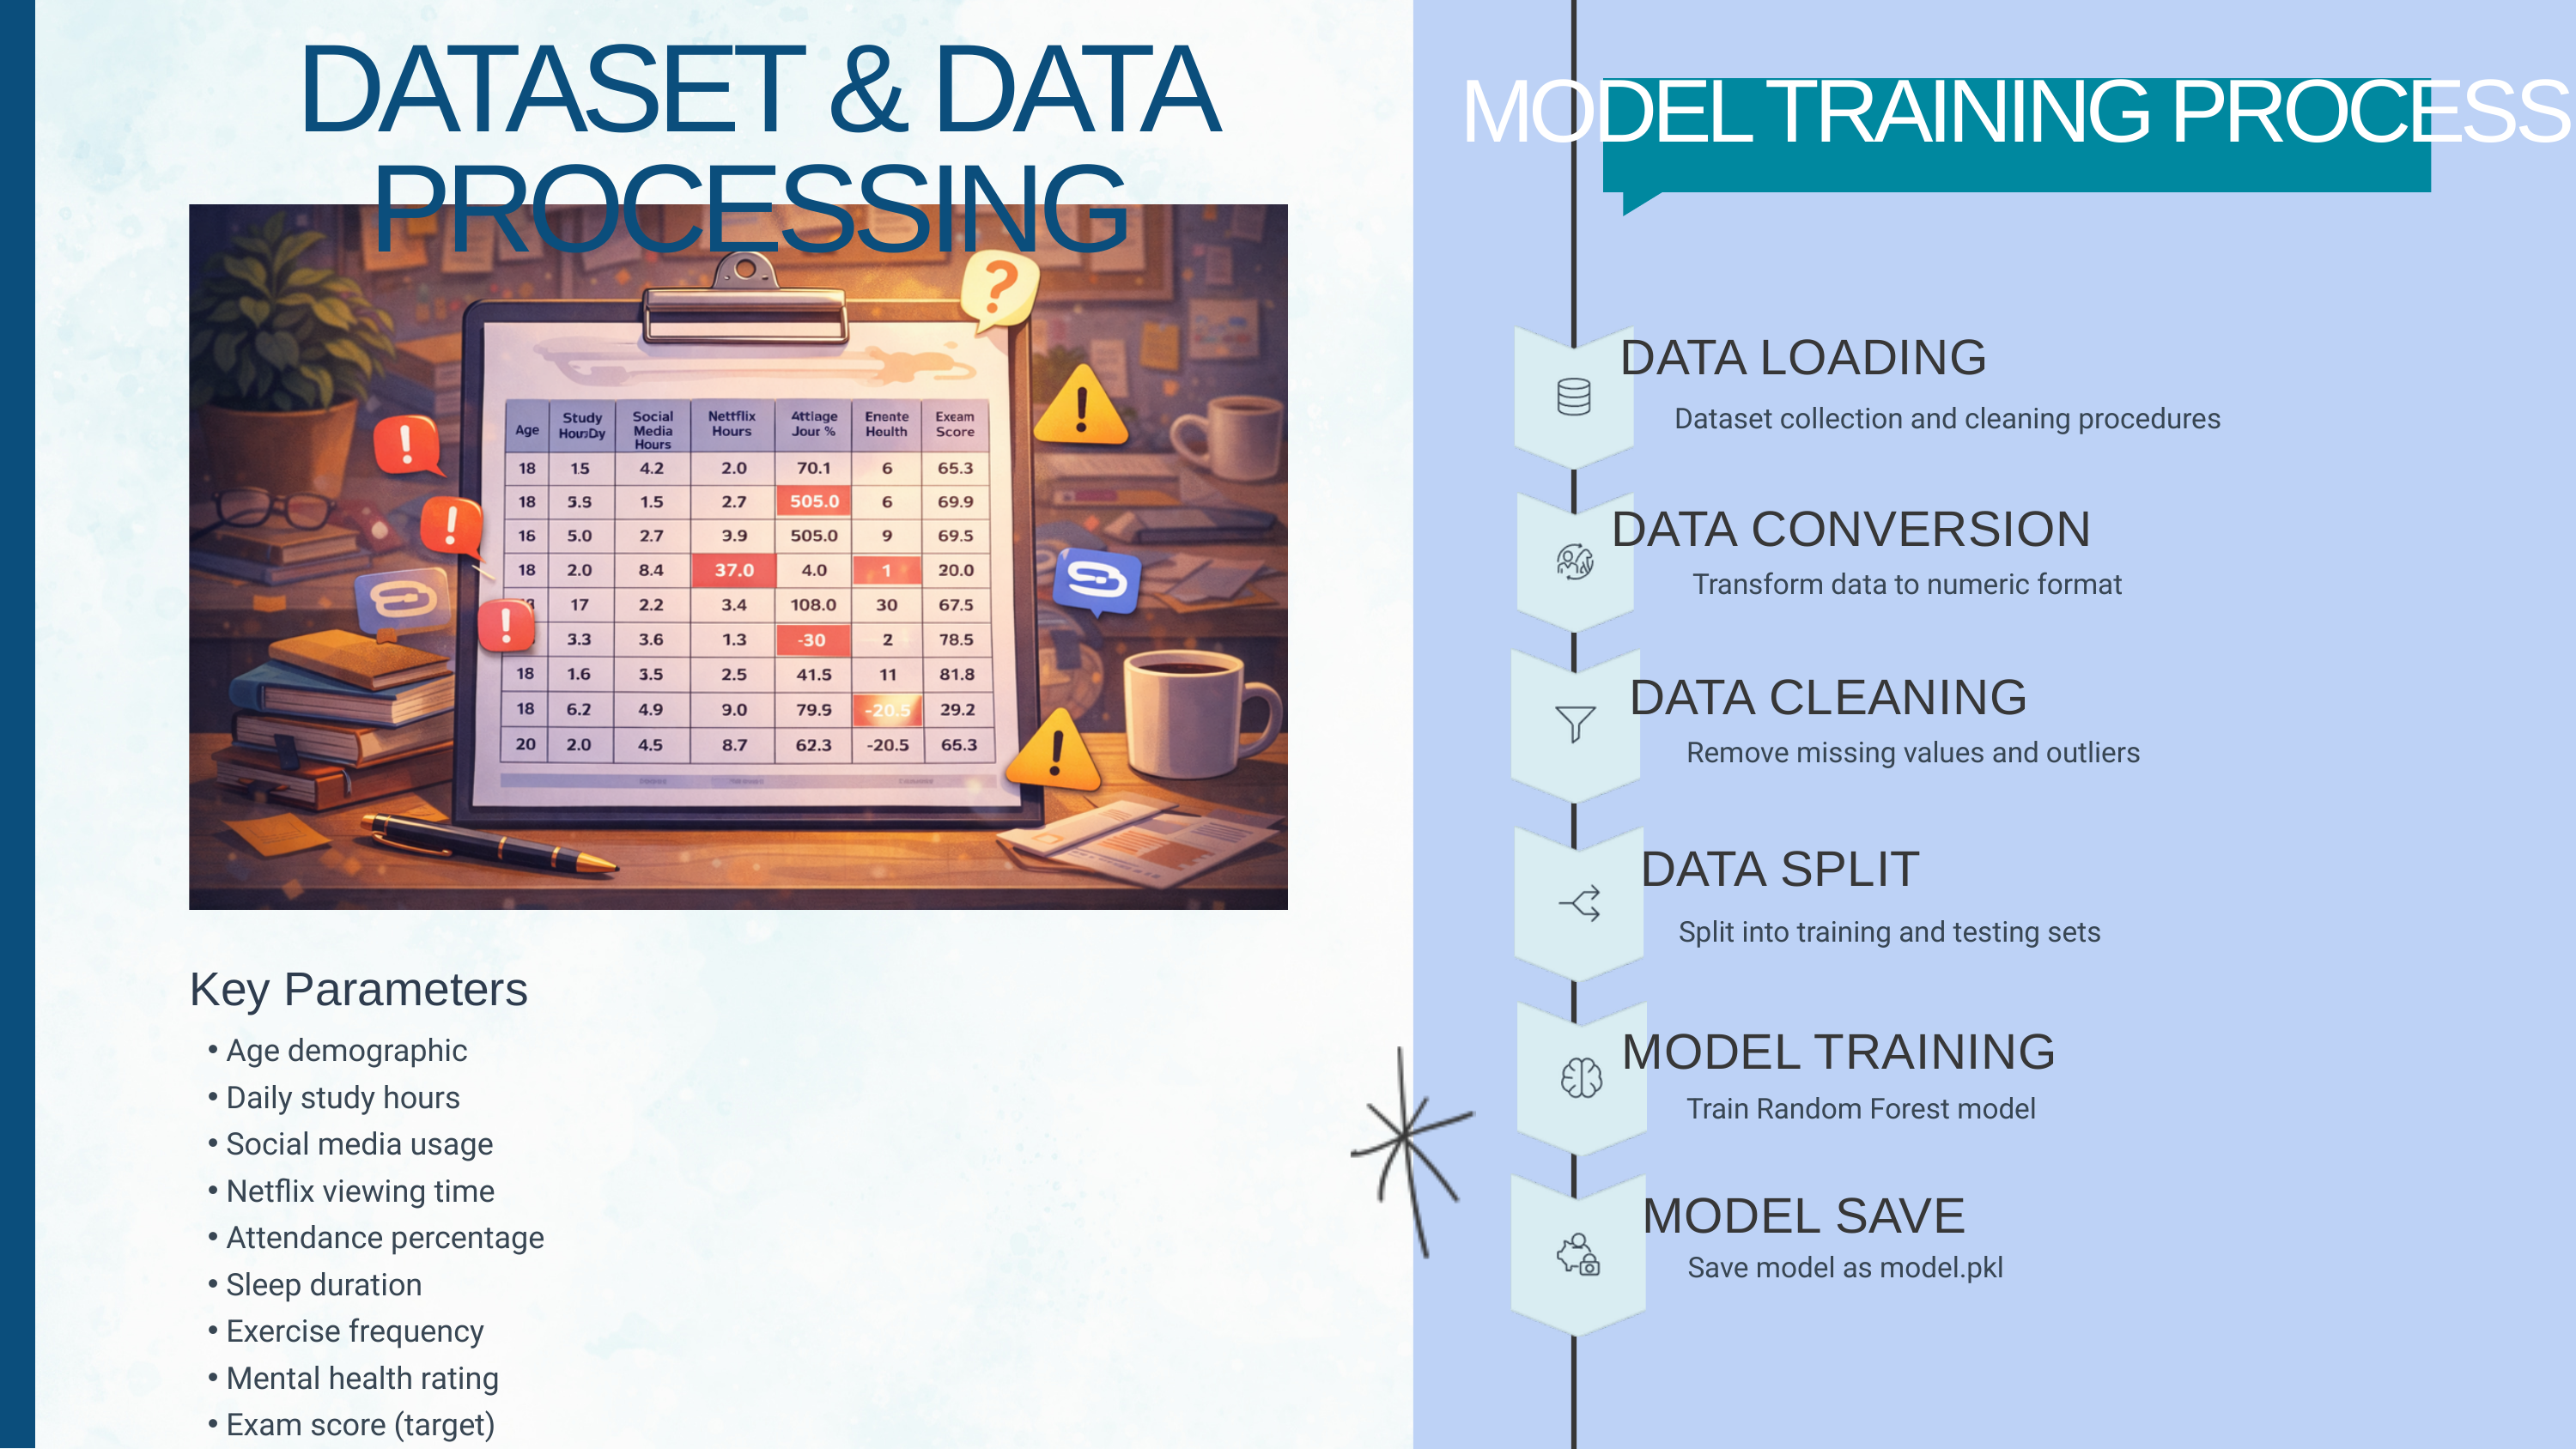

DATASET & DATA PROCESSING
MODEL TRAINING PROCESS

DATA LOADING
Dataset collection and cleaning procedures

DATA CONVERSION
Transform data to numeric format

DATA CLEANING
Remove missing values and outliers

DATA SPLIT
Split into training and testing sets
Key Parameters

Age demographic
Daily study hours
Social media usage
Netflix viewing time
Attendance percentage
Sleep duration
Exercise frequency
Mental health rating
Exam score (target)
MODEL TRAINING

Train Random Forest model

MODEL SAVE
Save model as model.pkl